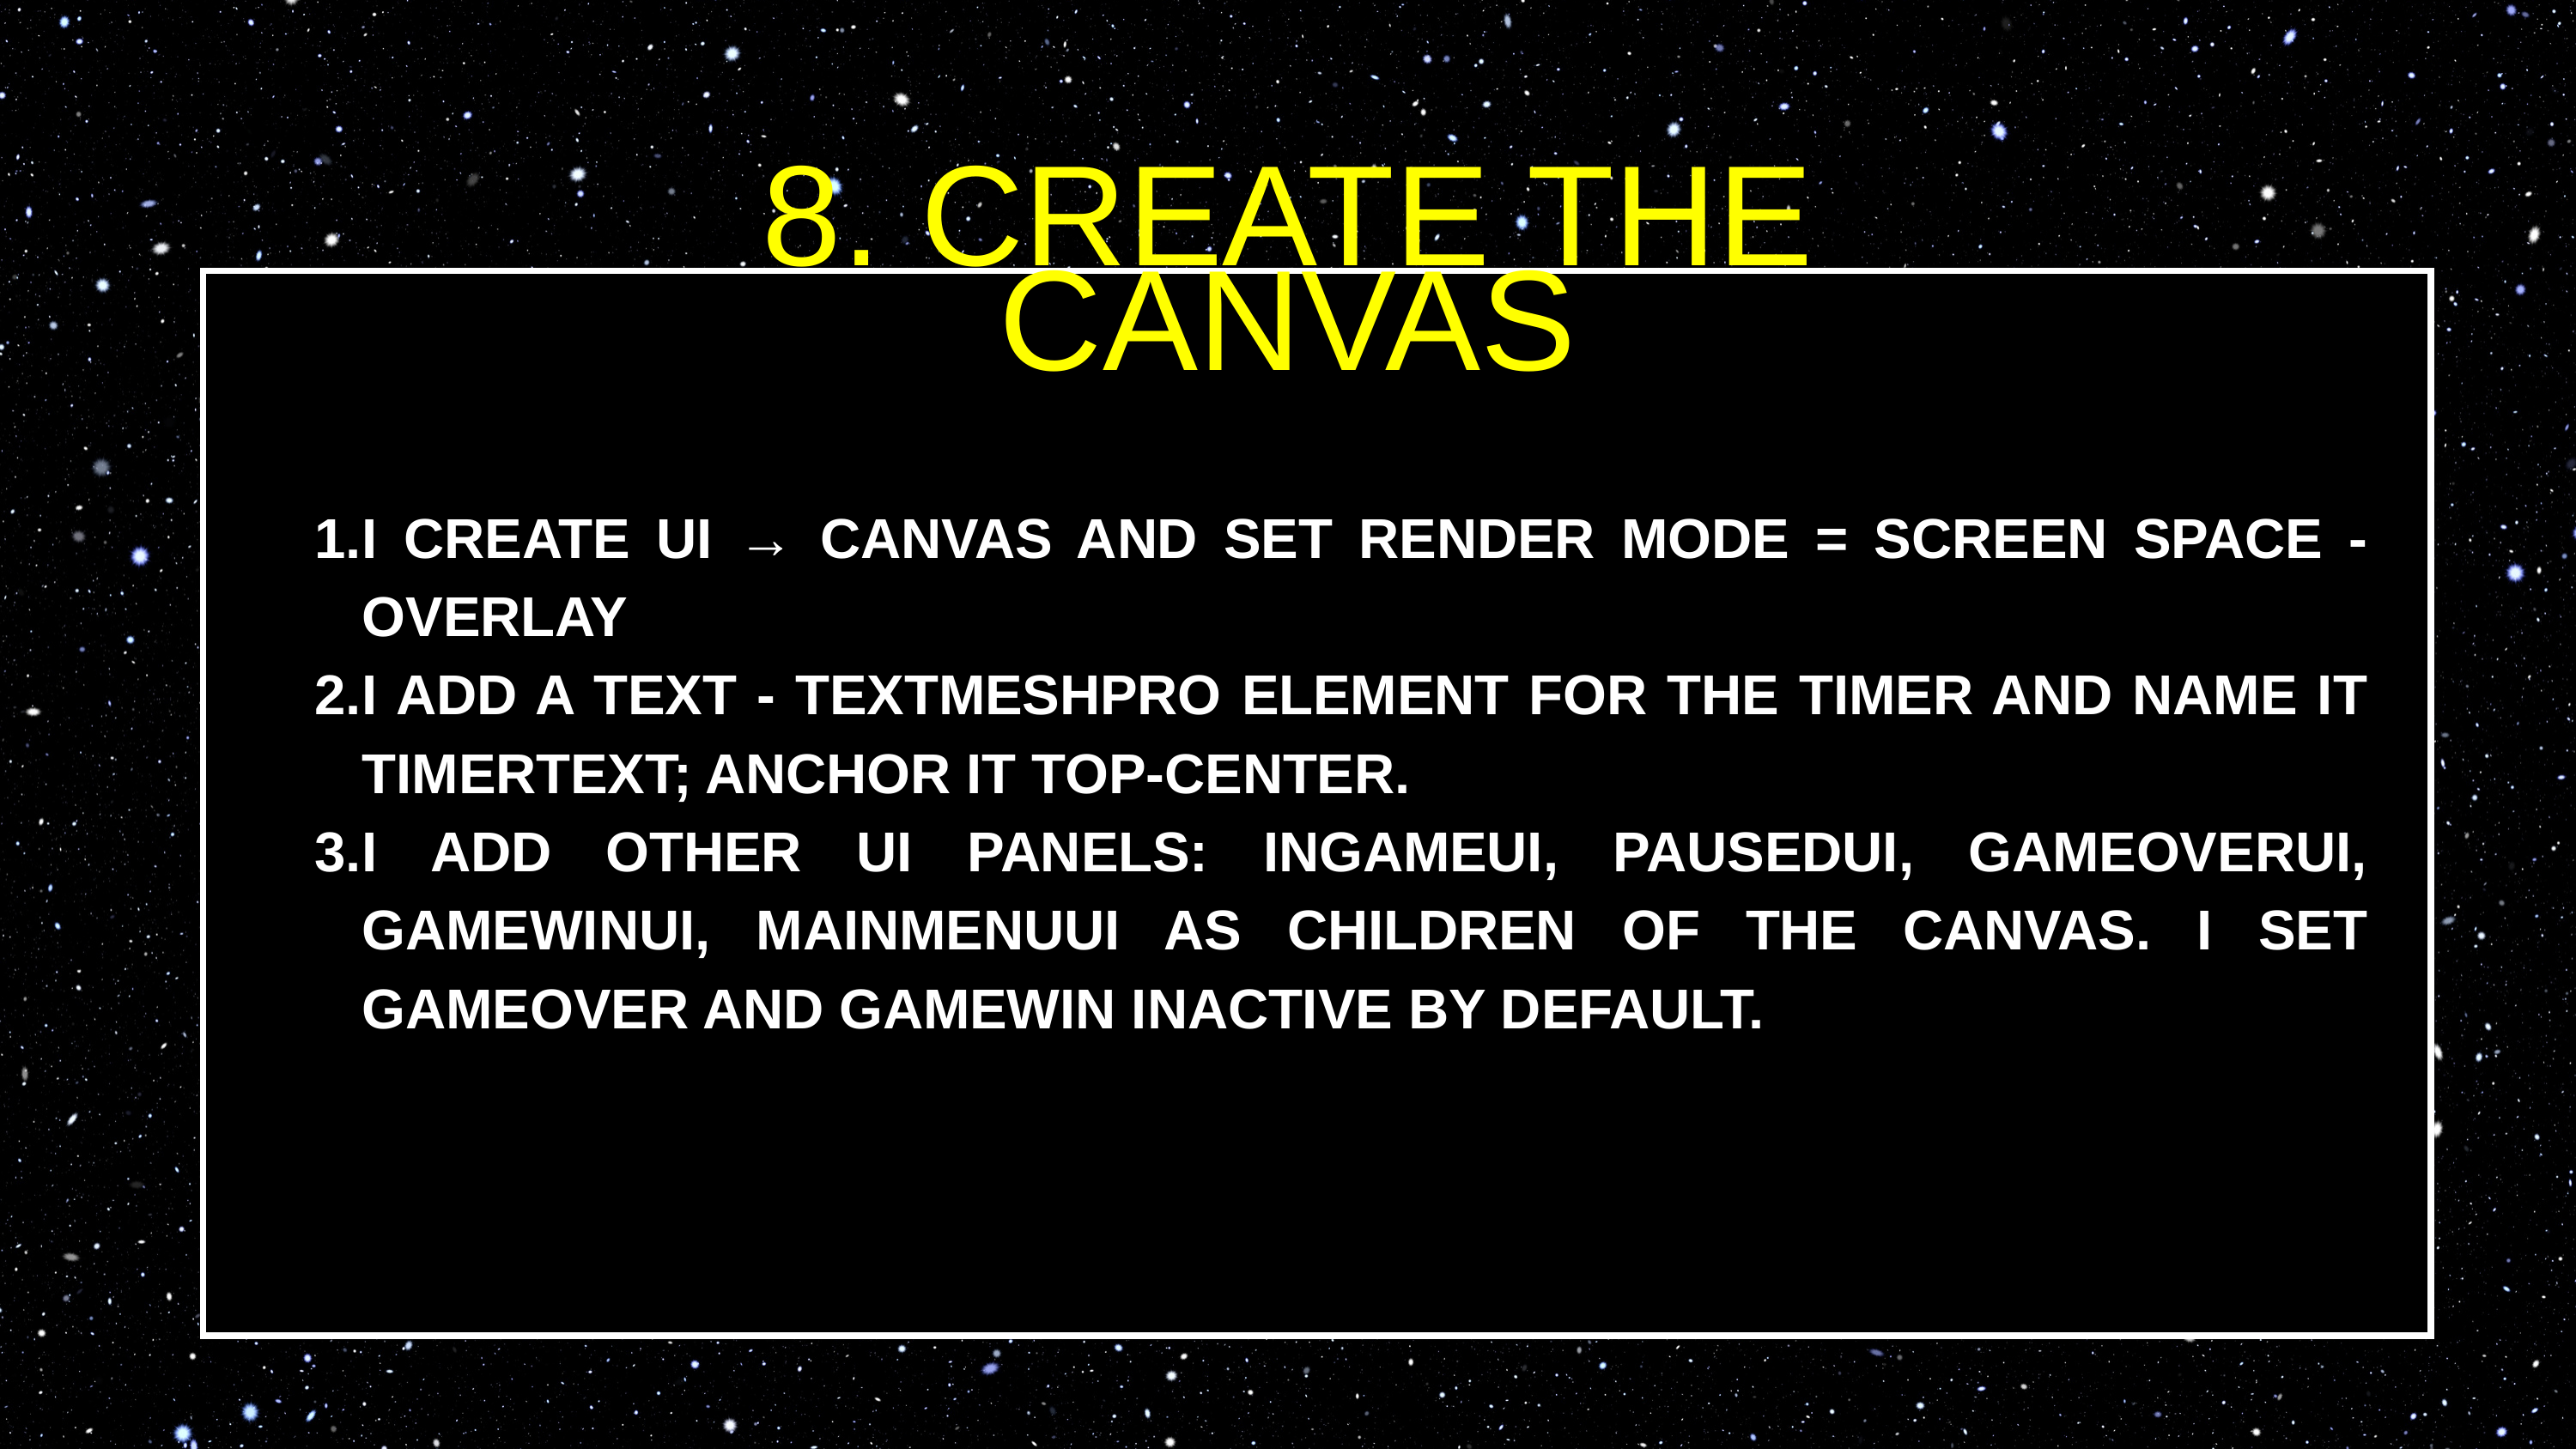

8. CREATE THE CANVAS

I CREATE UI → CANVAS AND SET RENDER MODE = SCREEN SPACE - OVERLAY
I ADD A TEXT - TEXTMESHPRO ELEMENT FOR THE TIMER AND NAME IT TIMERTEXT; ANCHOR IT TOP-CENTER.
I ADD OTHER UI PANELS: INGAMEUI, PAUSEDUI, GAMEOVERUI, GAMEWINUI, MAINMENUUI AS CHILDREN OF THE CANVAS. I SET GAMEOVER AND GAMEWIN INACTIVE BY DEFAULT.